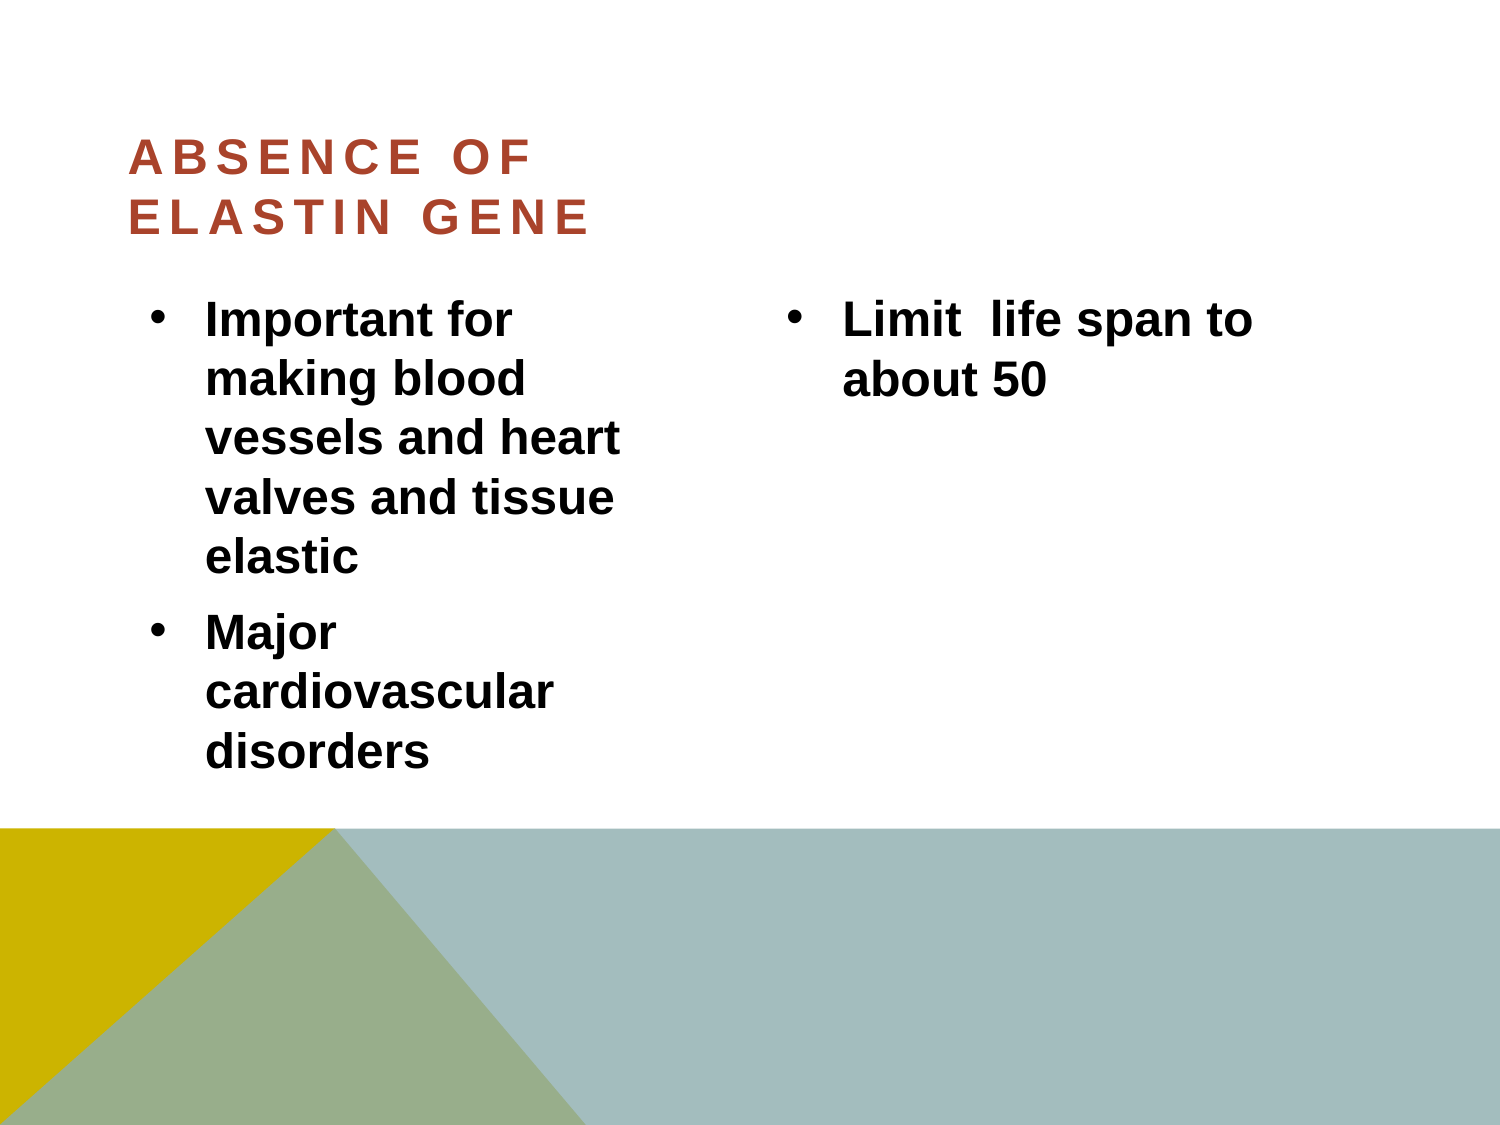

#
Absence of Elastin GEne

Important for making blood vessels and heart valves and tissue elastic
Major cardiovascular disorders
Limit  life span to about 50